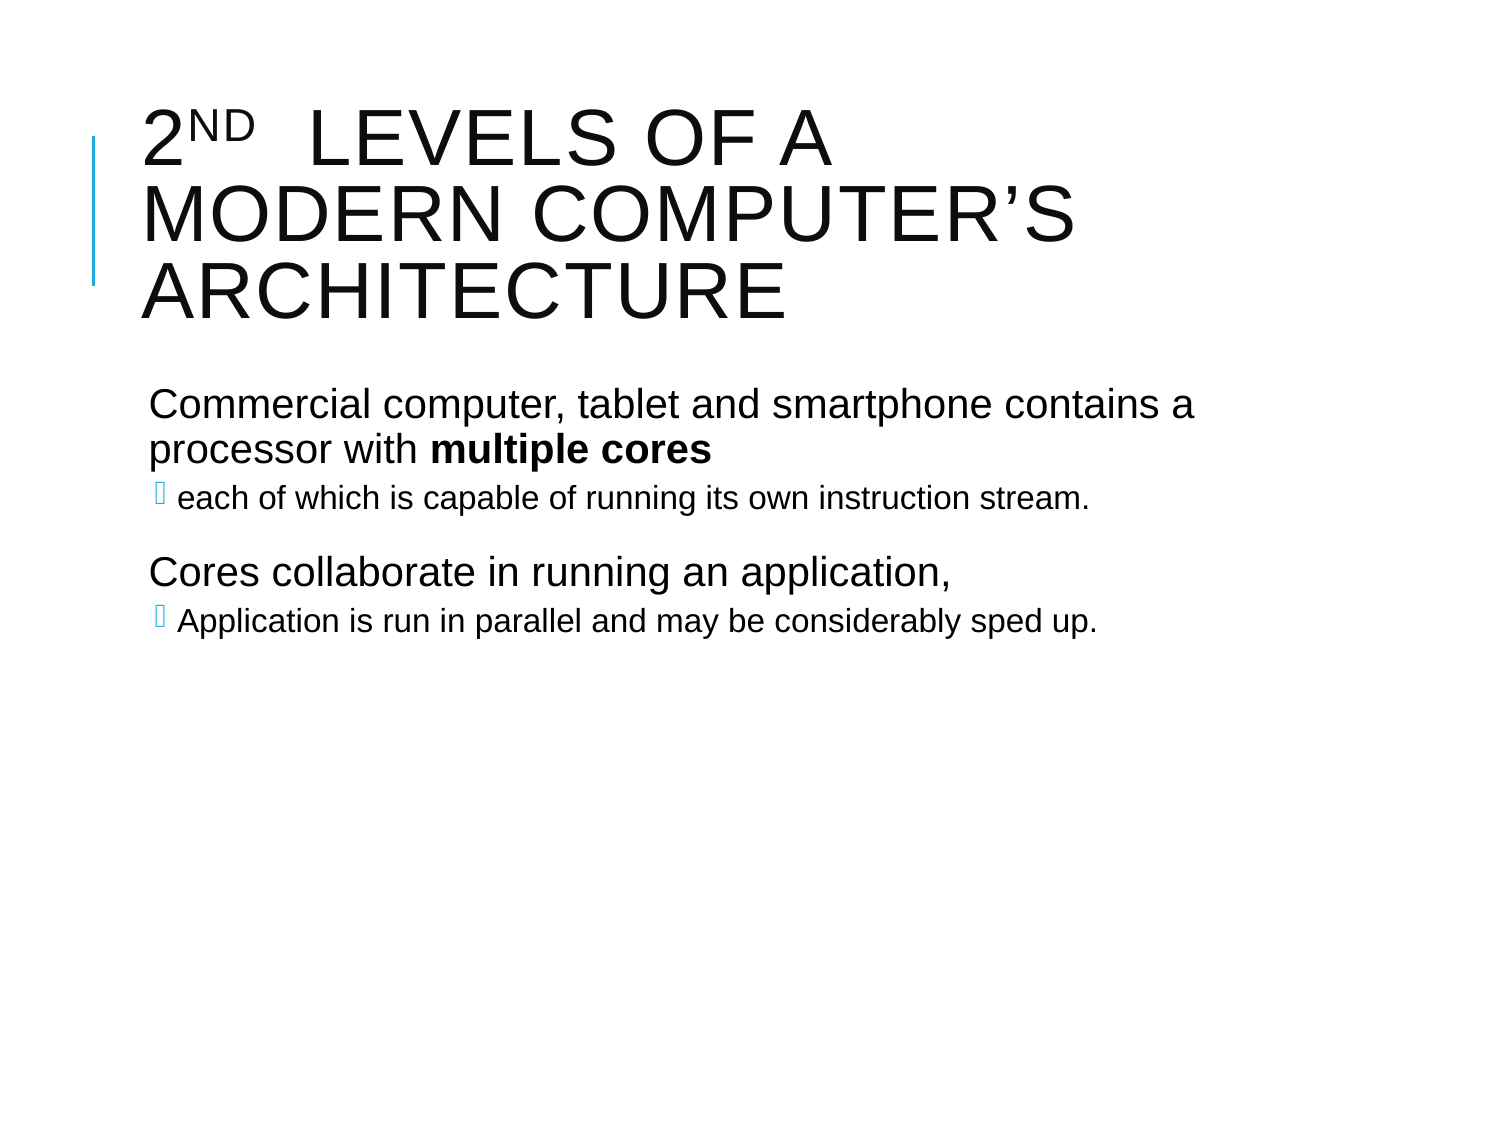

# 2nd  levels of a modern computer’s architecture
Commercial computer, tablet and smartphone contains a processor with multiple cores
each of which is capable of running its own instruction stream.
Cores collaborate in running an application,
Application is run in parallel and may be considerably sped up.